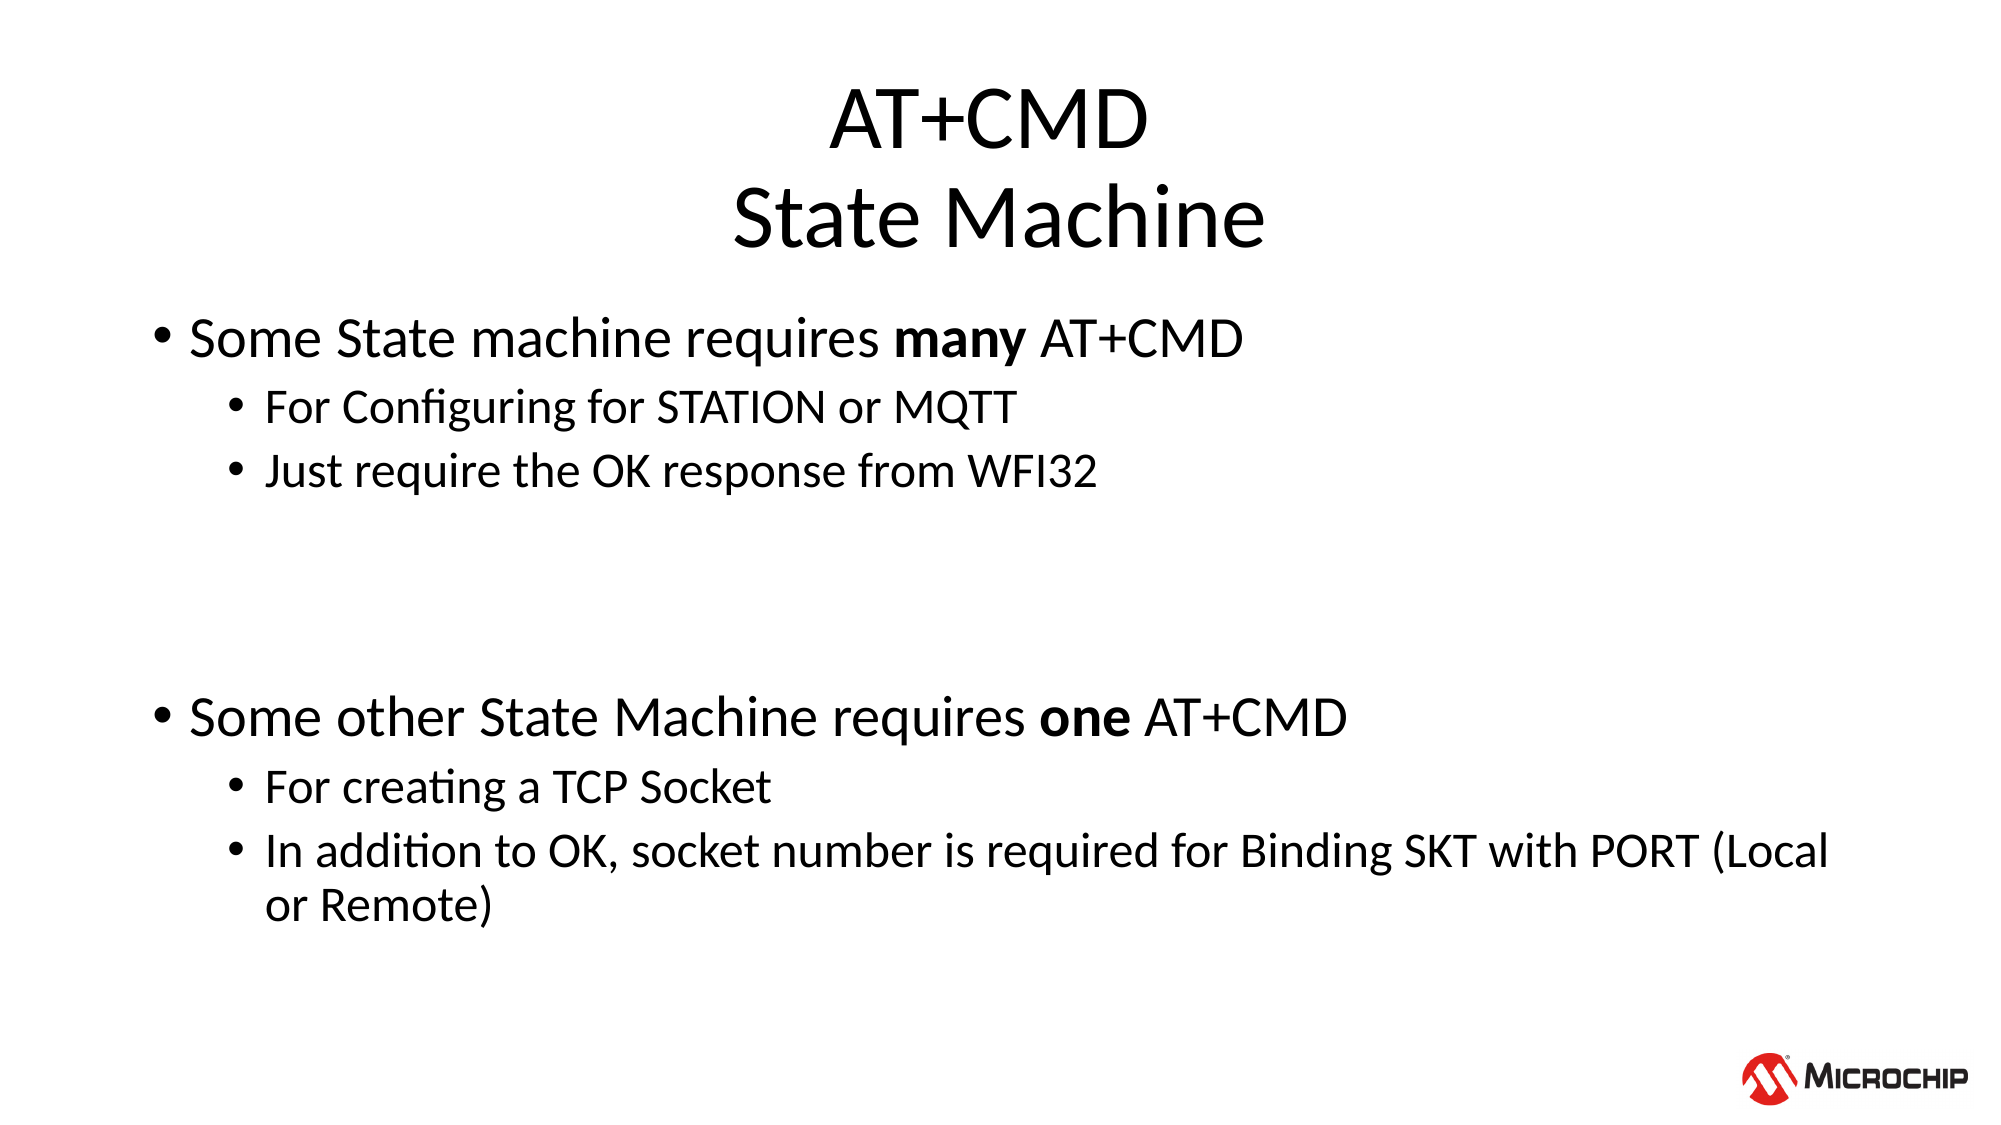

# AT+CMD State Machine
Some State machine requires many AT+CMD
For Configuring for STATION or MQTT
Just require the OK response from WFI32

Some other State Machine requires one AT+CMD
For creating a TCP Socket
In addition to OK, socket number is required for Binding SKT with PORT (Local or Remote)